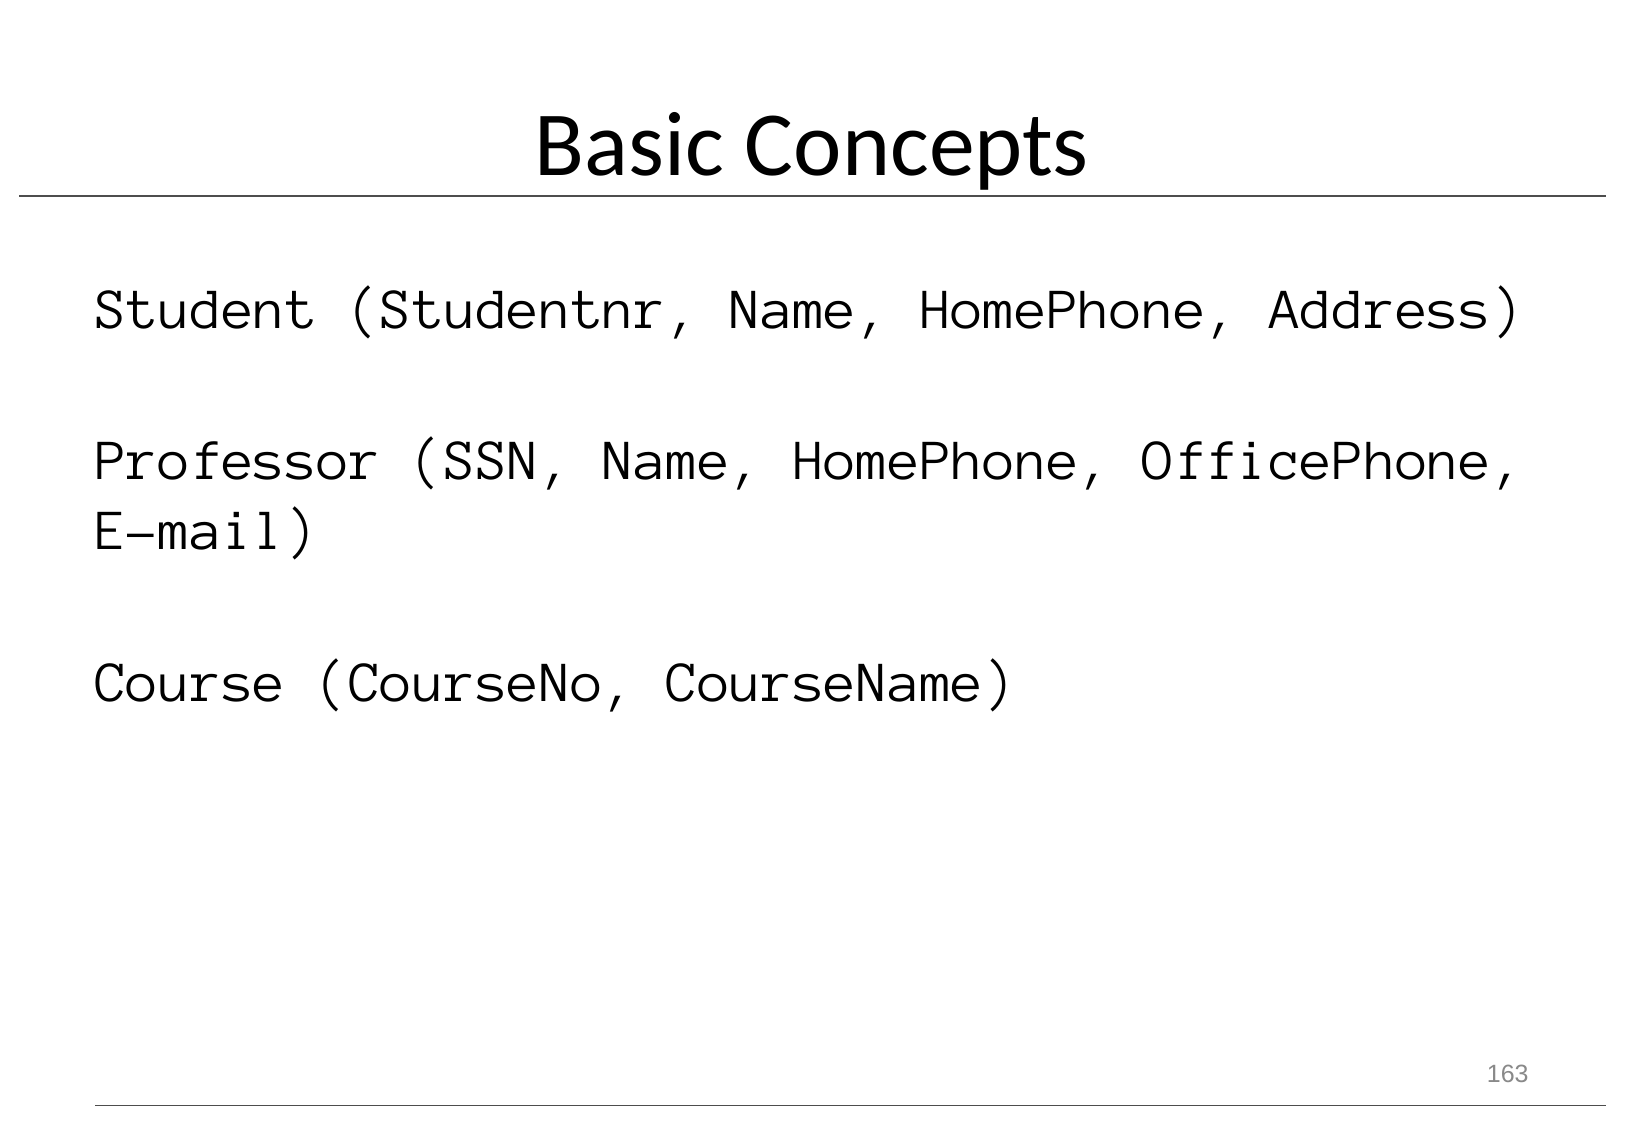

# Basic Concepts
Student (Studentnr, Name, HomePhone, Address)
Professor (SSN, Name, HomePhone, OfficePhone, E-mail)
Course (CourseNo, CourseName)

163